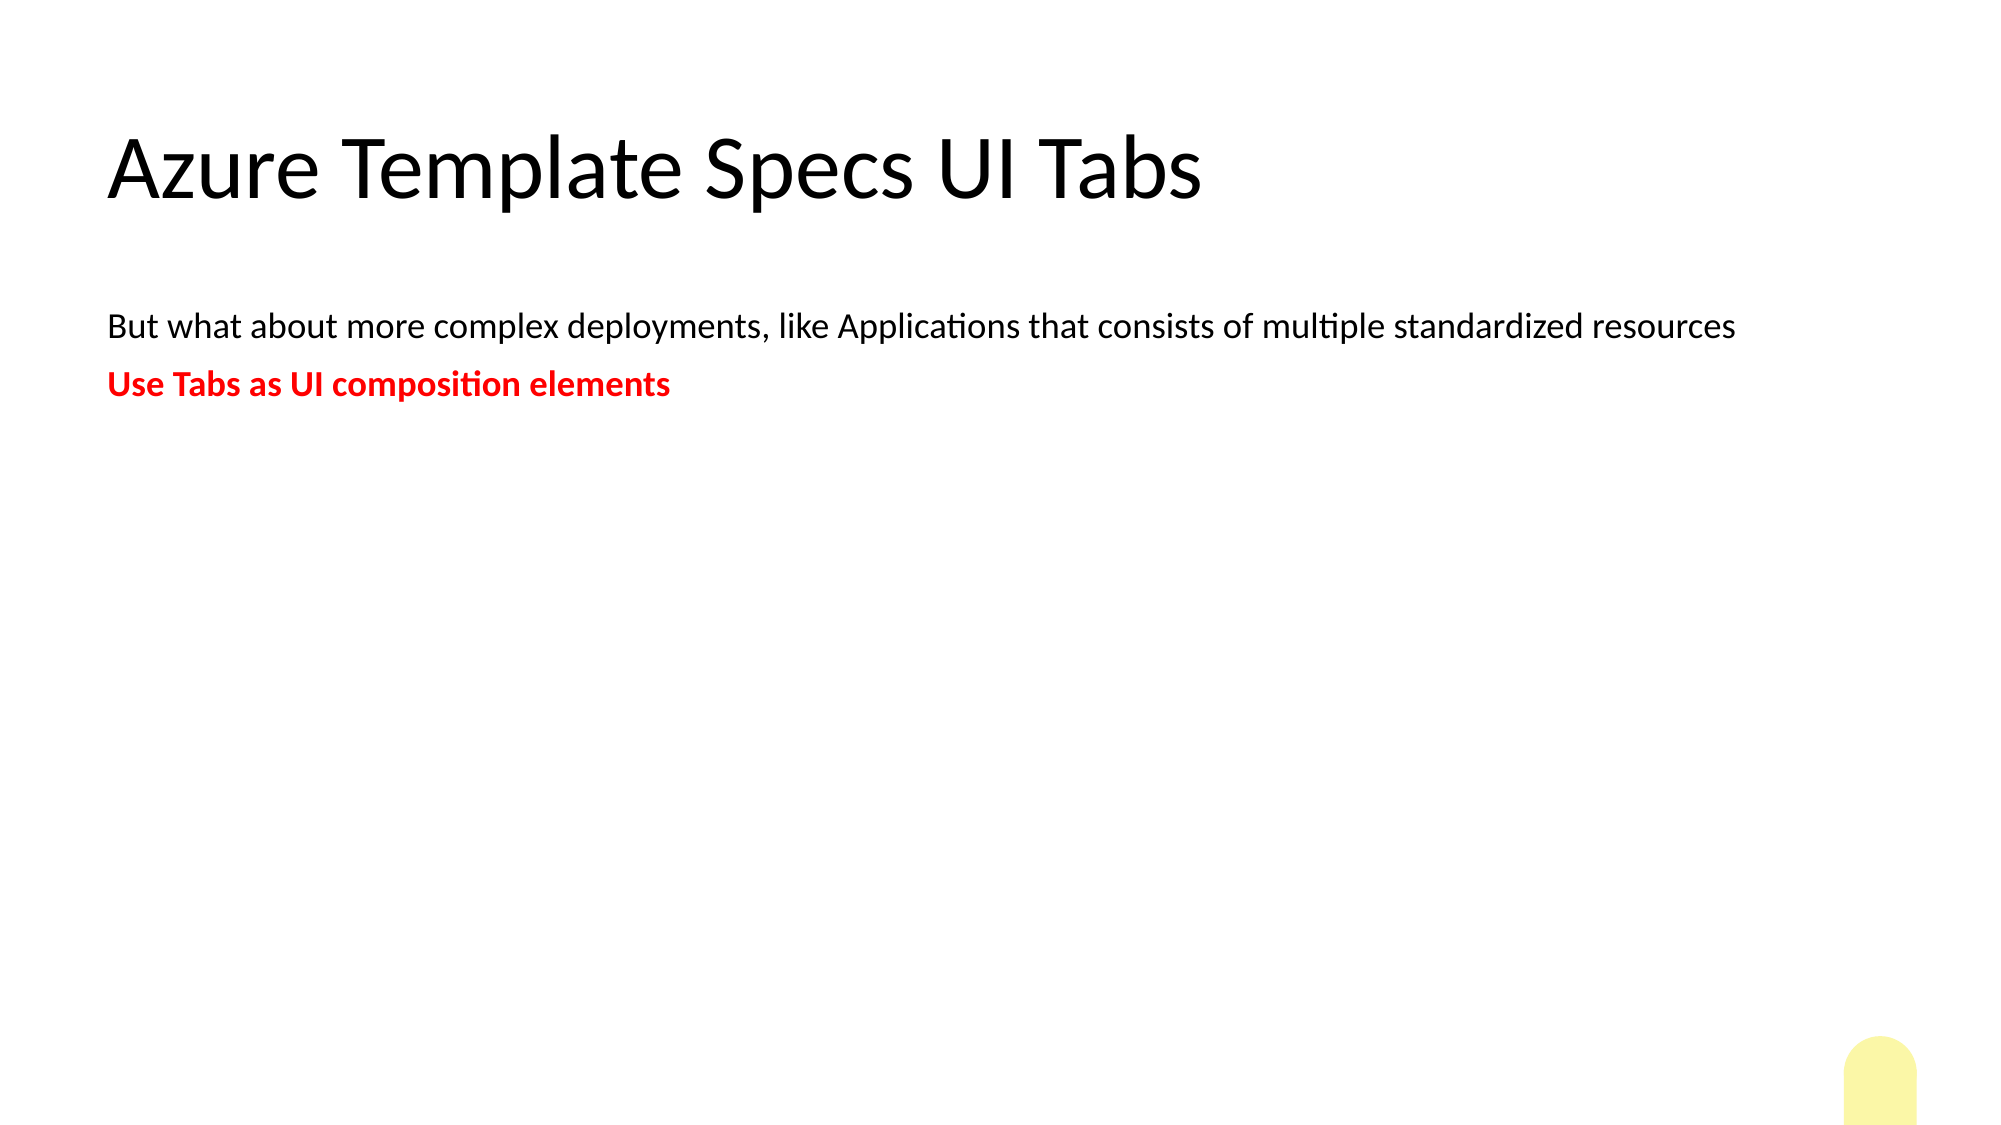

# Azure Template Specs UI Tabs
But what about more complex deployments, like Applications that consists of multiple standardized resources
Use Tabs as UI composition elements